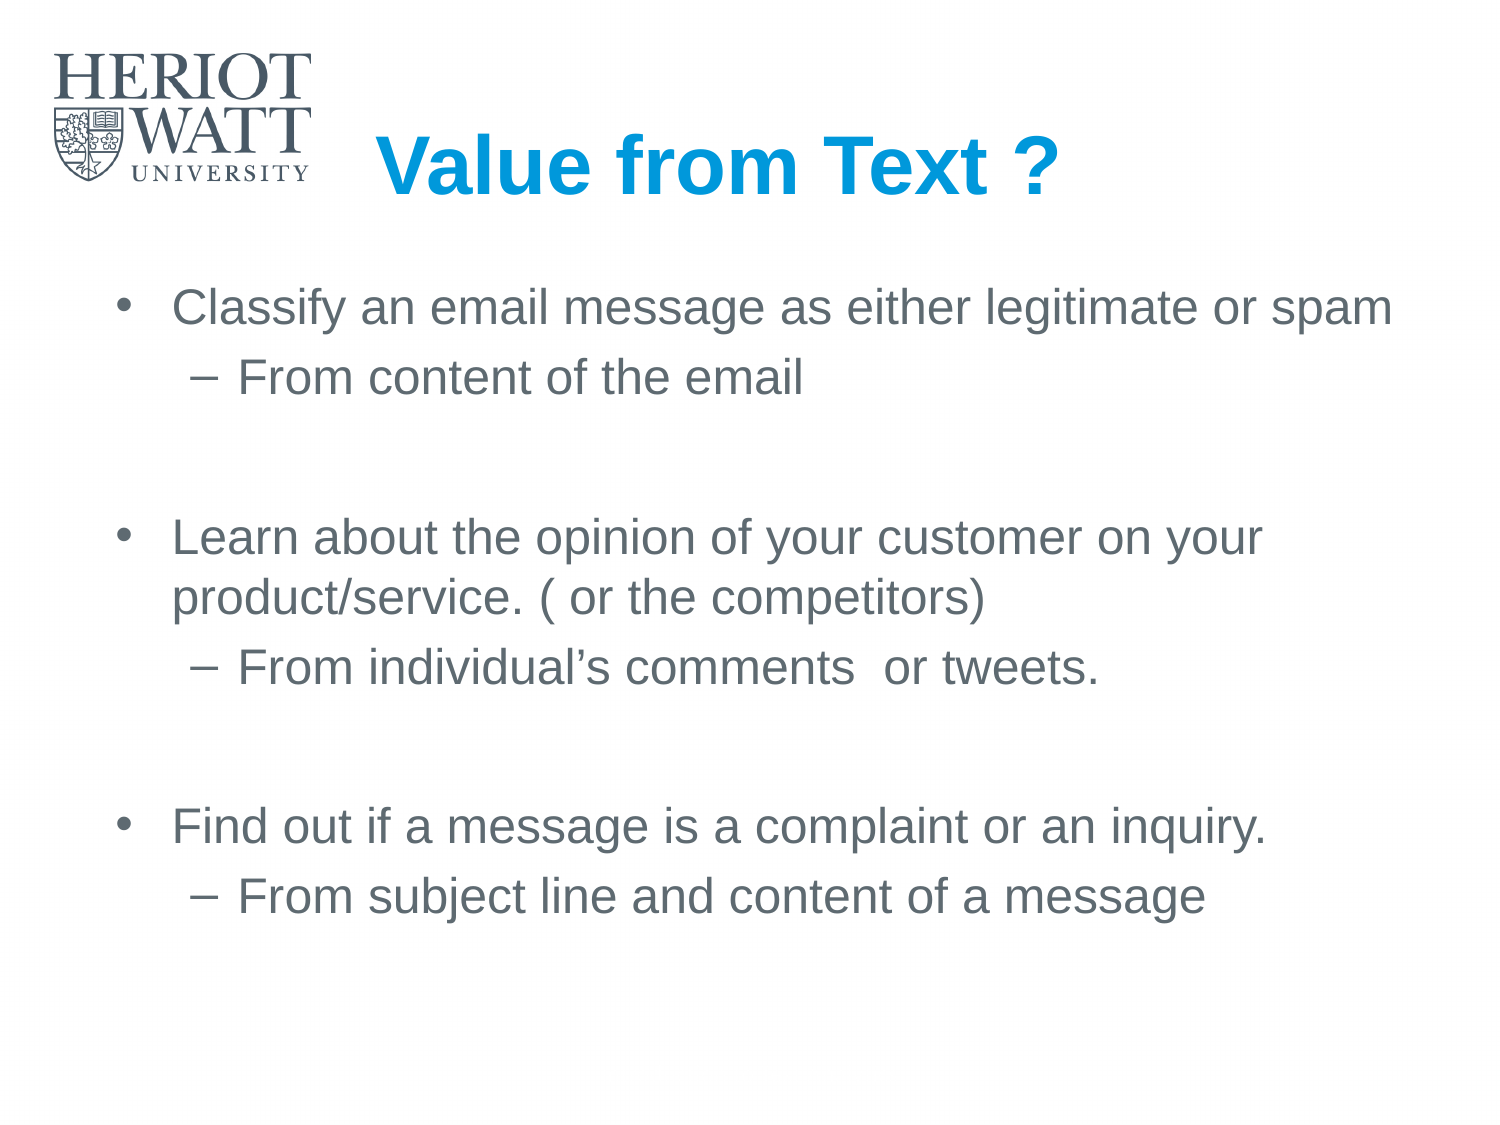

# Value from Text ?
Classify an email message as either legitimate or spam
From content of the email

Learn about the opinion of your customer on your product/service. ( or the competitors)
From individual’s comments  or tweets.

Find out if a message is a complaint or an inquiry.
From subject line and content of a message

Introduction to Text Analytics
4